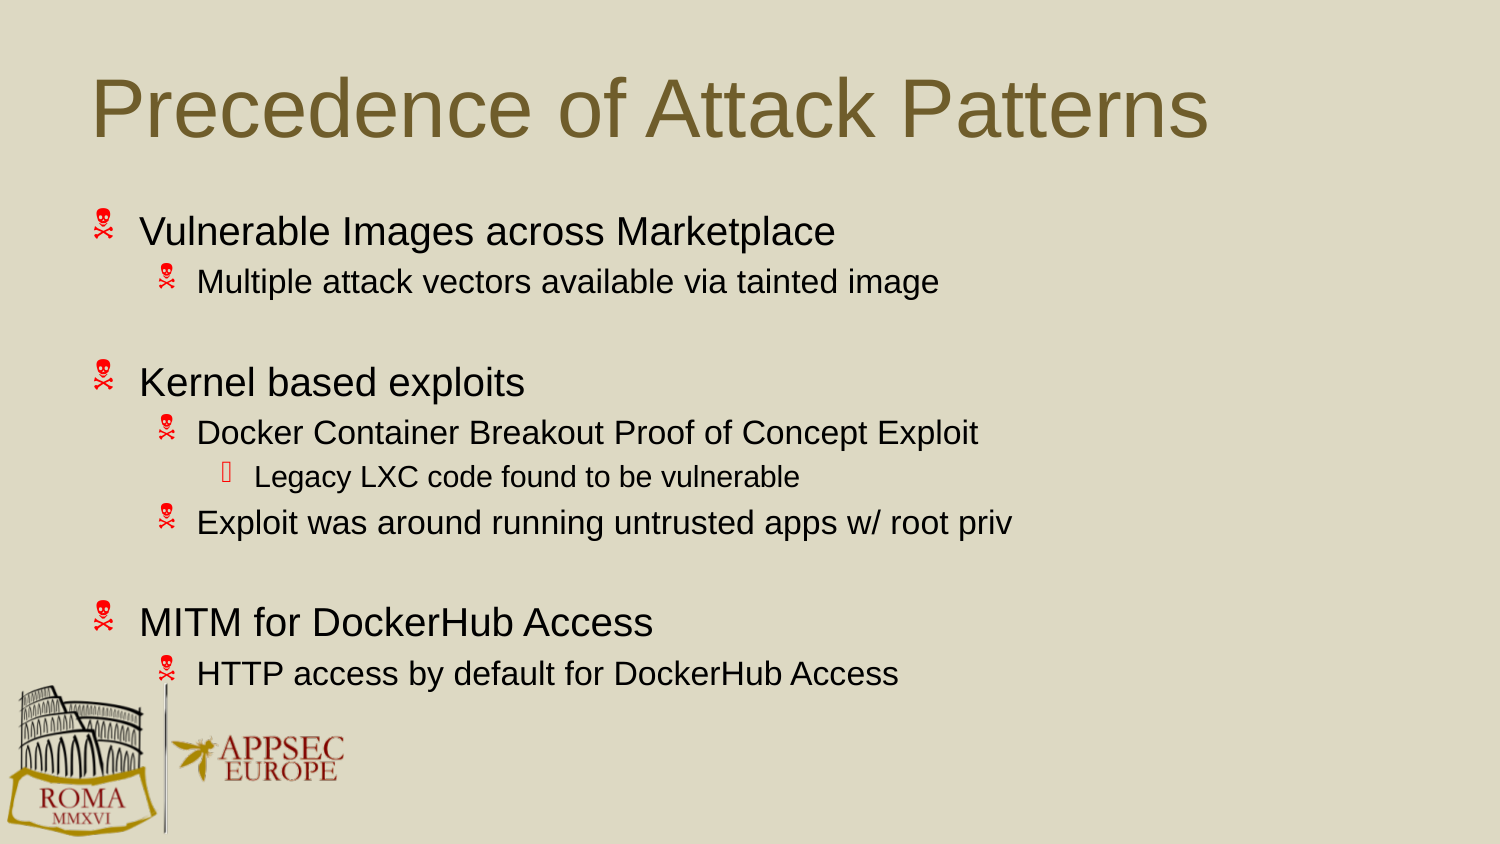

# Precedence of Attack Patterns
Vulnerable Images across Marketplace
Multiple attack vectors available via tainted image

Kernel based exploits
Docker Container Breakout Proof of Concept Exploit
Legacy LXC code found to be vulnerable
Exploit was around running untrusted apps w/ root priv

MITM for DockerHub Access
HTTP access by default for DockerHub Access